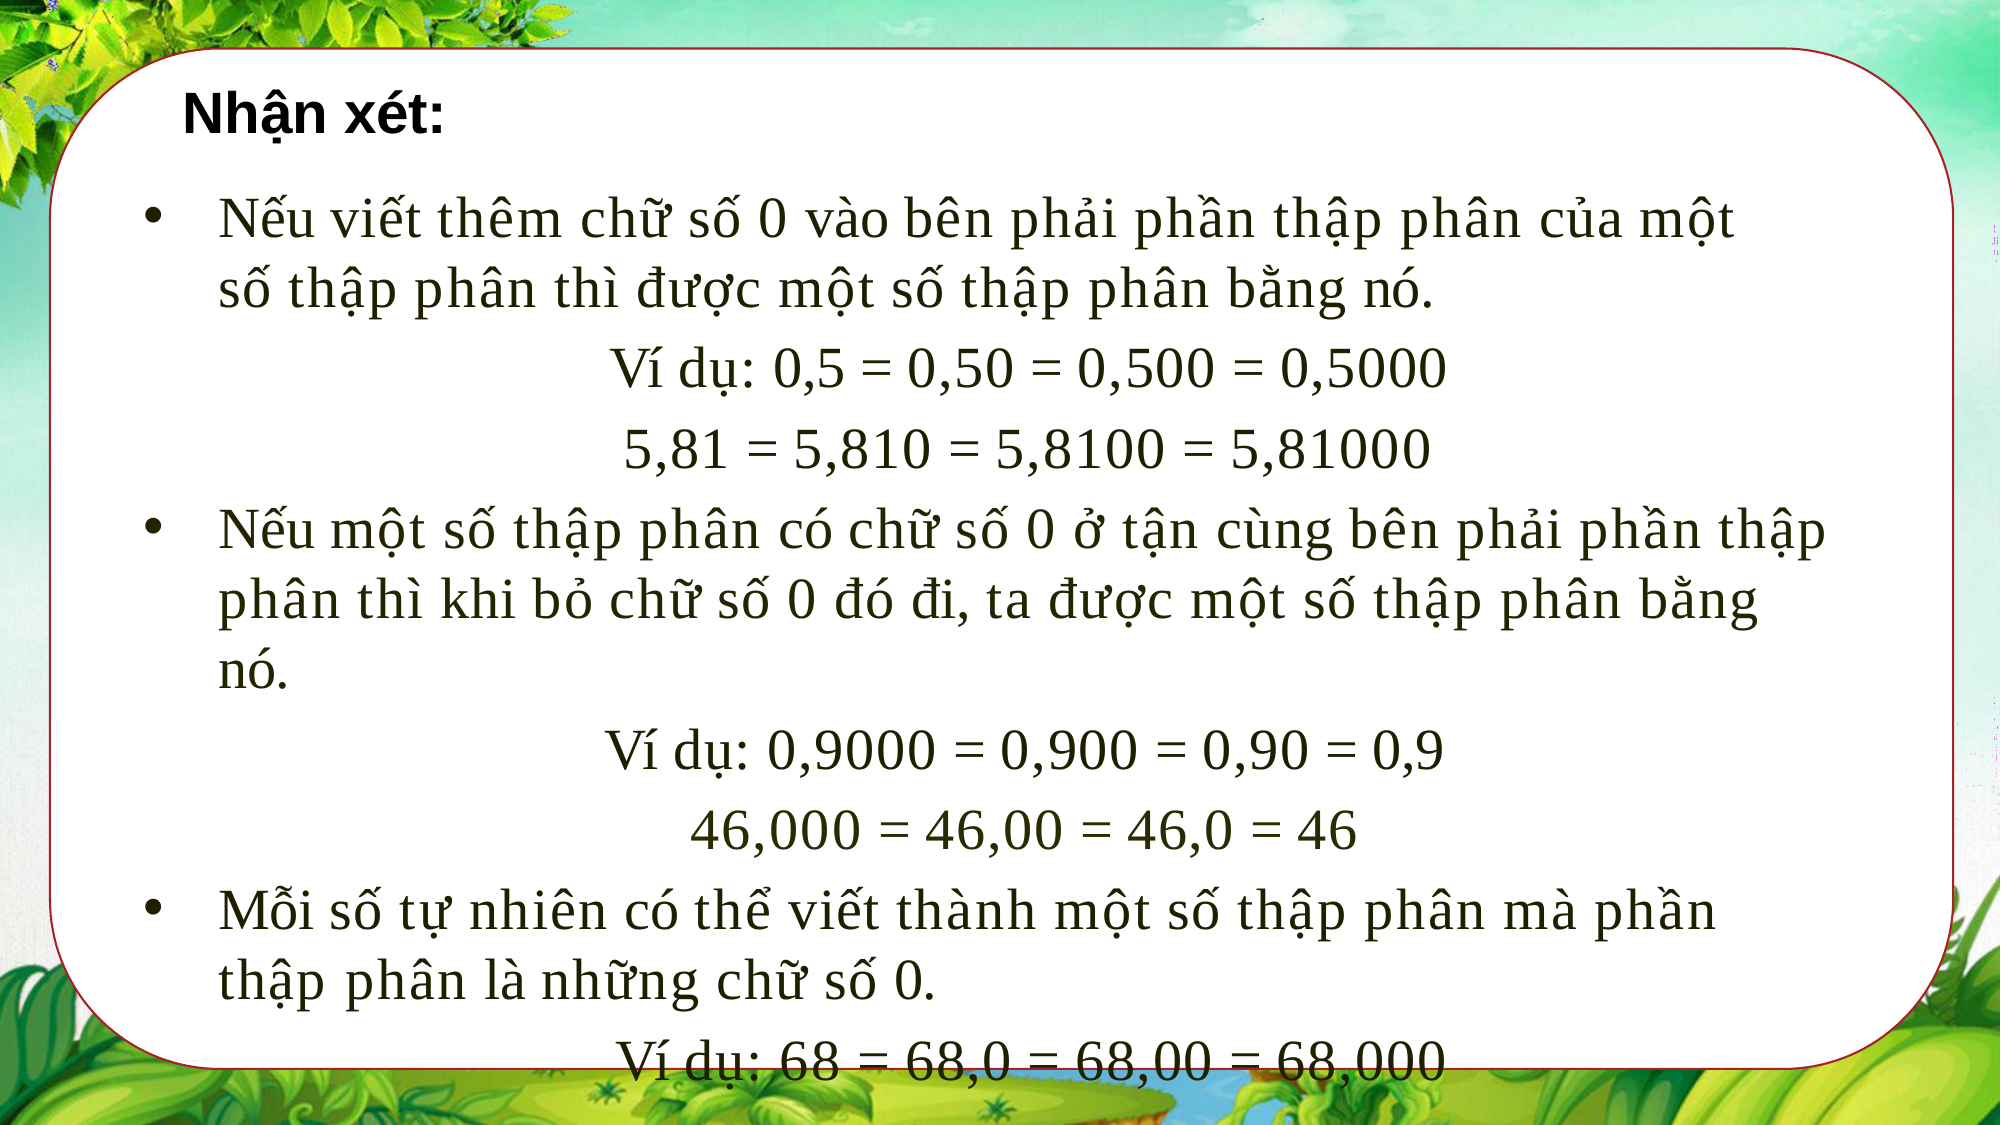

Nhận xét:
Nếu viết thêm chữ số 0 vào bên phải phần thập phân của một số thập phân thì được một số thập phân bằng nó.
Ví dụ: 0,5 = 0,50 = 0,500 = 0,5000
5,81 = 5,810 = 5,8100 = 5,81000
Nếu một số thập phân có chữ số 0 ở tận cùng bên phải phần thập phân thì khi bỏ chữ số 0 đó đi, ta được một số thập phân bằng nó.
Ví dụ: 0,9000 = 0,900 = 0,90 = 0,9
46,000 = 46,00 = 46,0 = 46
Mỗi số tự nhiên có thể viết thành một số thập phân mà phần thập phân là những chữ số 0.
Ví dụ: 68 = 68,0 = 68,00 = 68,000